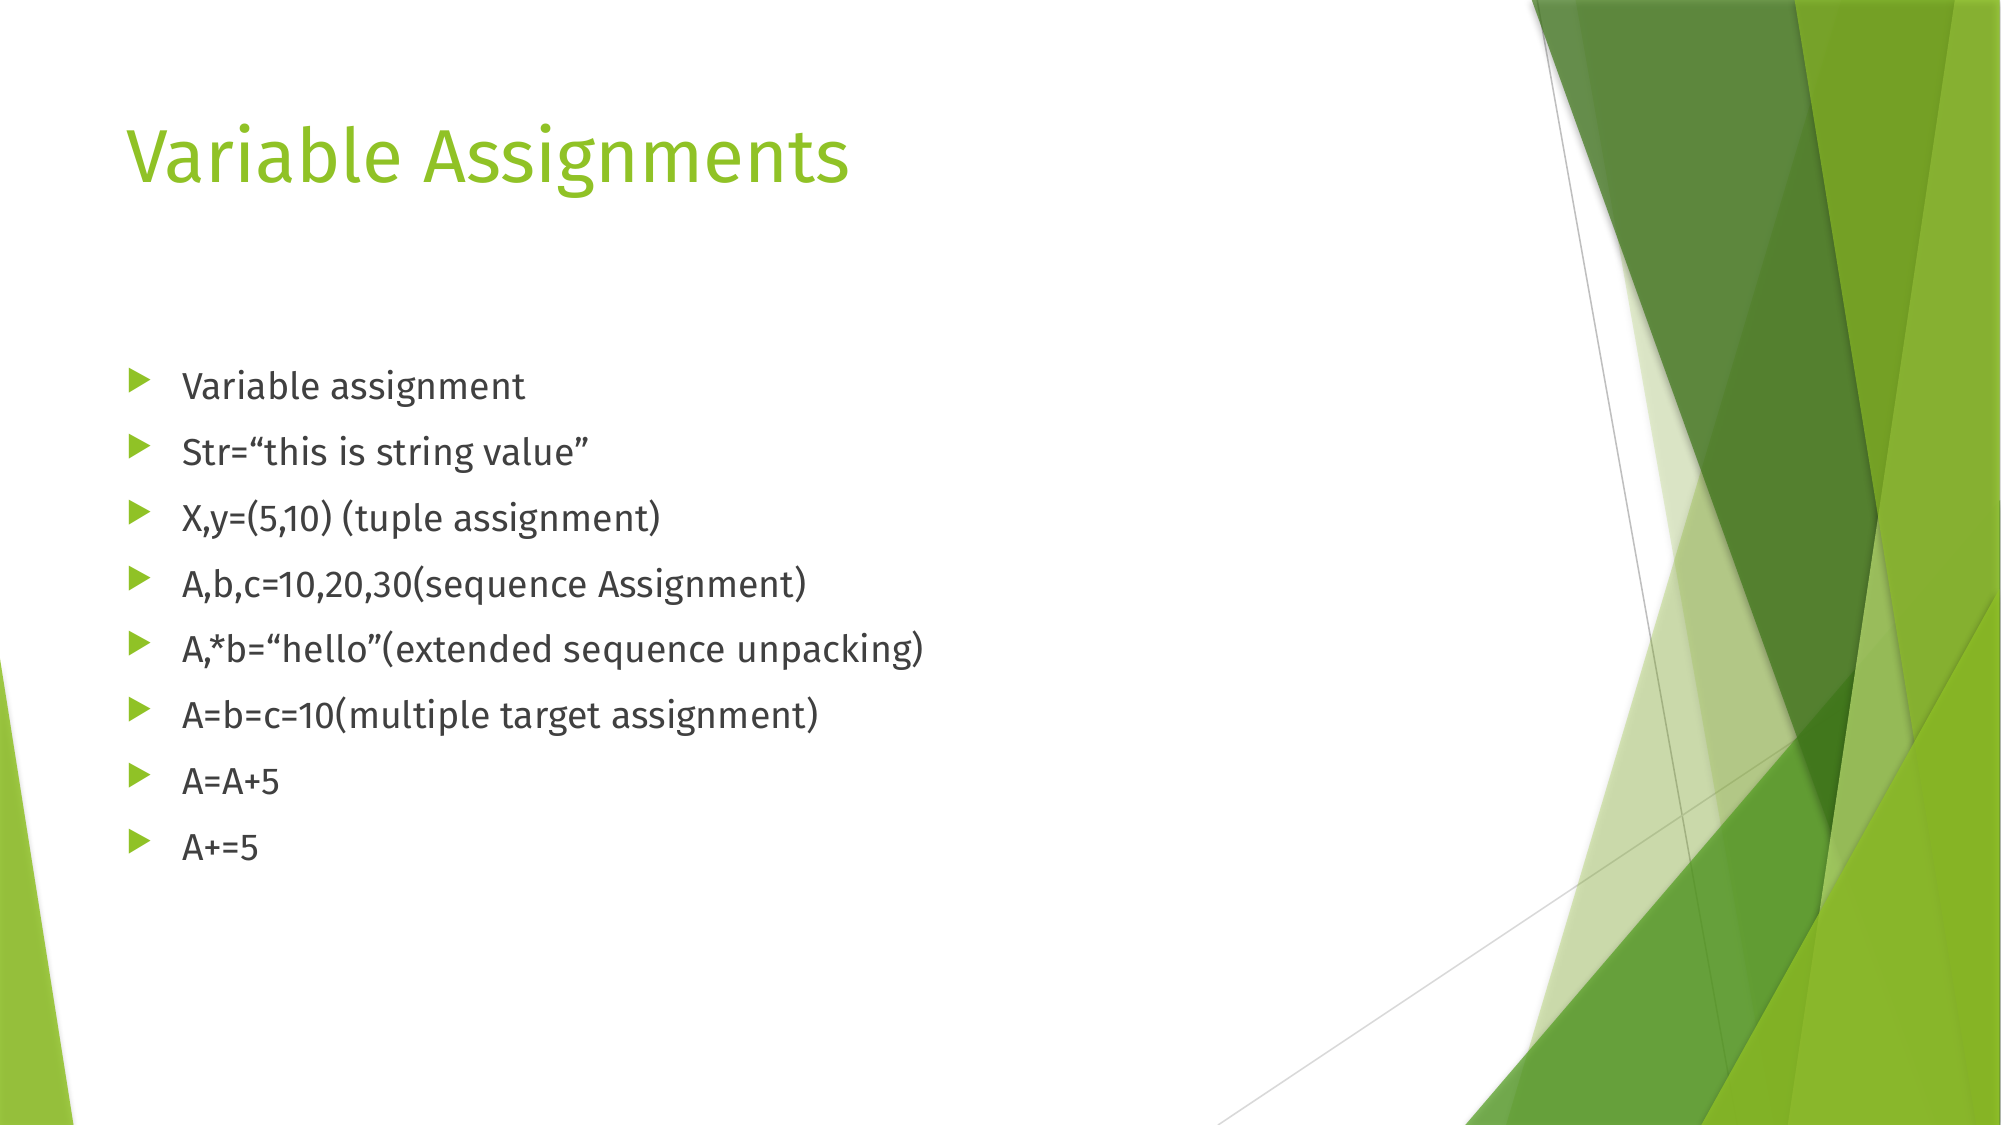

# Variable Assignments
Variable assignment
Str=“this is string value”
X,y=(5,10) (tuple assignment)
A,b,c=10,20,30(sequence Assignment)
A,*b=“hello”(extended sequence unpacking)
A=b=c=10(multiple target assignment)
A=A+5
A+=5